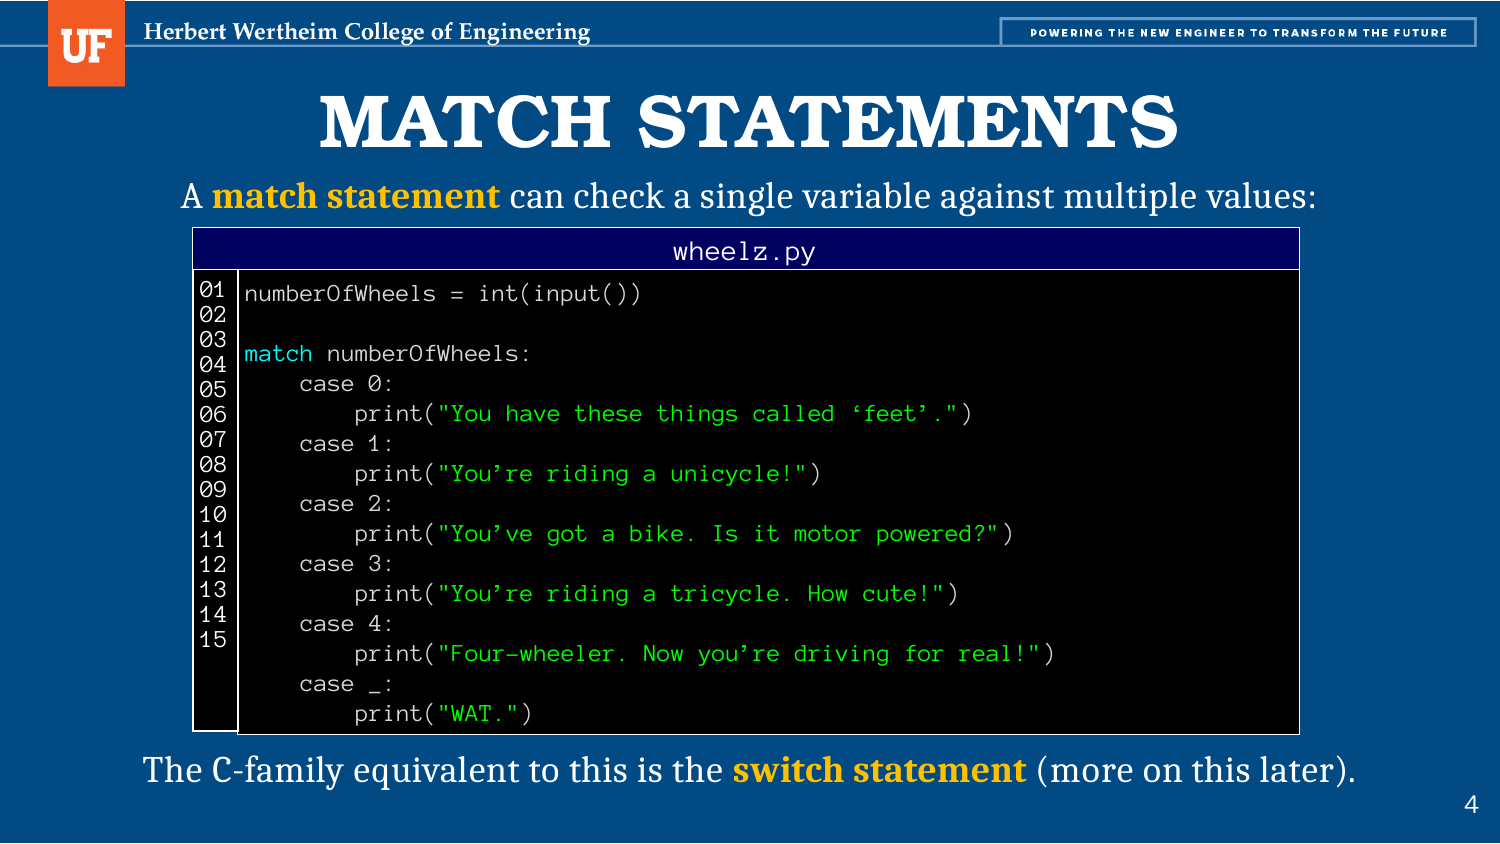

# Match Statements
A match statement can check a single variable against multiple values:
wheelz.py
| 01 02 03 04 05 06 07 08 09 10 11 12 13 14 15 |
| --- |
numberOfWheels = int(input())

match numberOfWheels:
    case 0:
        print("You have these things called ‘feet’.")
    case 1:
        print("You’re riding a unicycle!")
    case 2:
        print("You’ve got a bike. Is it motor powered?")
    case 3:
        print("You’re riding a tricycle. How cute!")
    case 4:
        print("Four-wheeler. Now you’re driving for real!")
    case _:
        print("WAT.")
The C-family equivalent to this is the switch statement (more on this later).
4